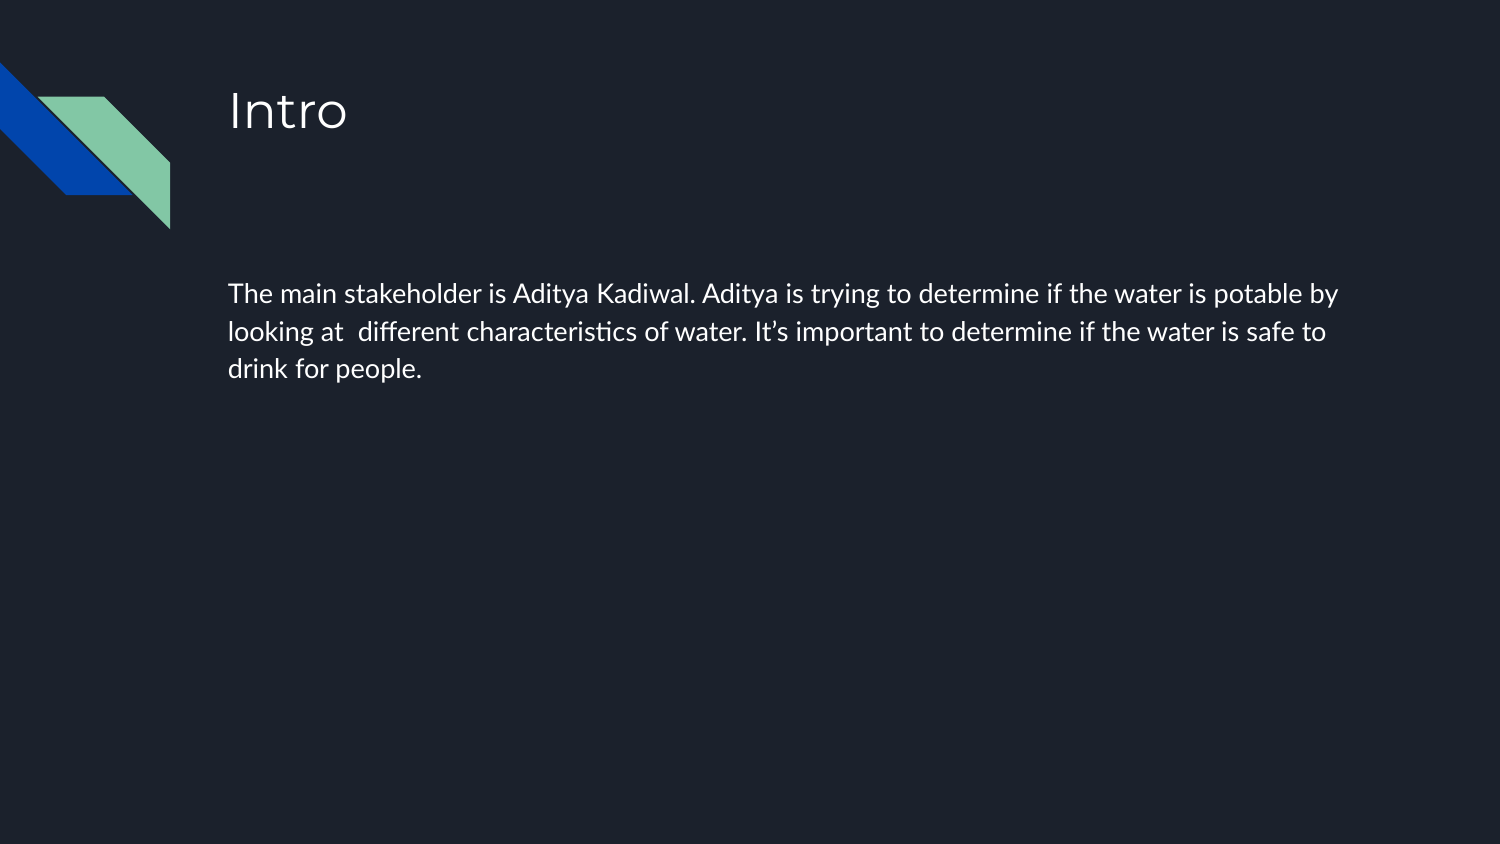

# Intro
The main stakeholder is Aditya Kadiwal. Aditya is trying to determine if the water is potable by looking at  different characteristics of water. It’s important to determine if the water is safe to drink for people.